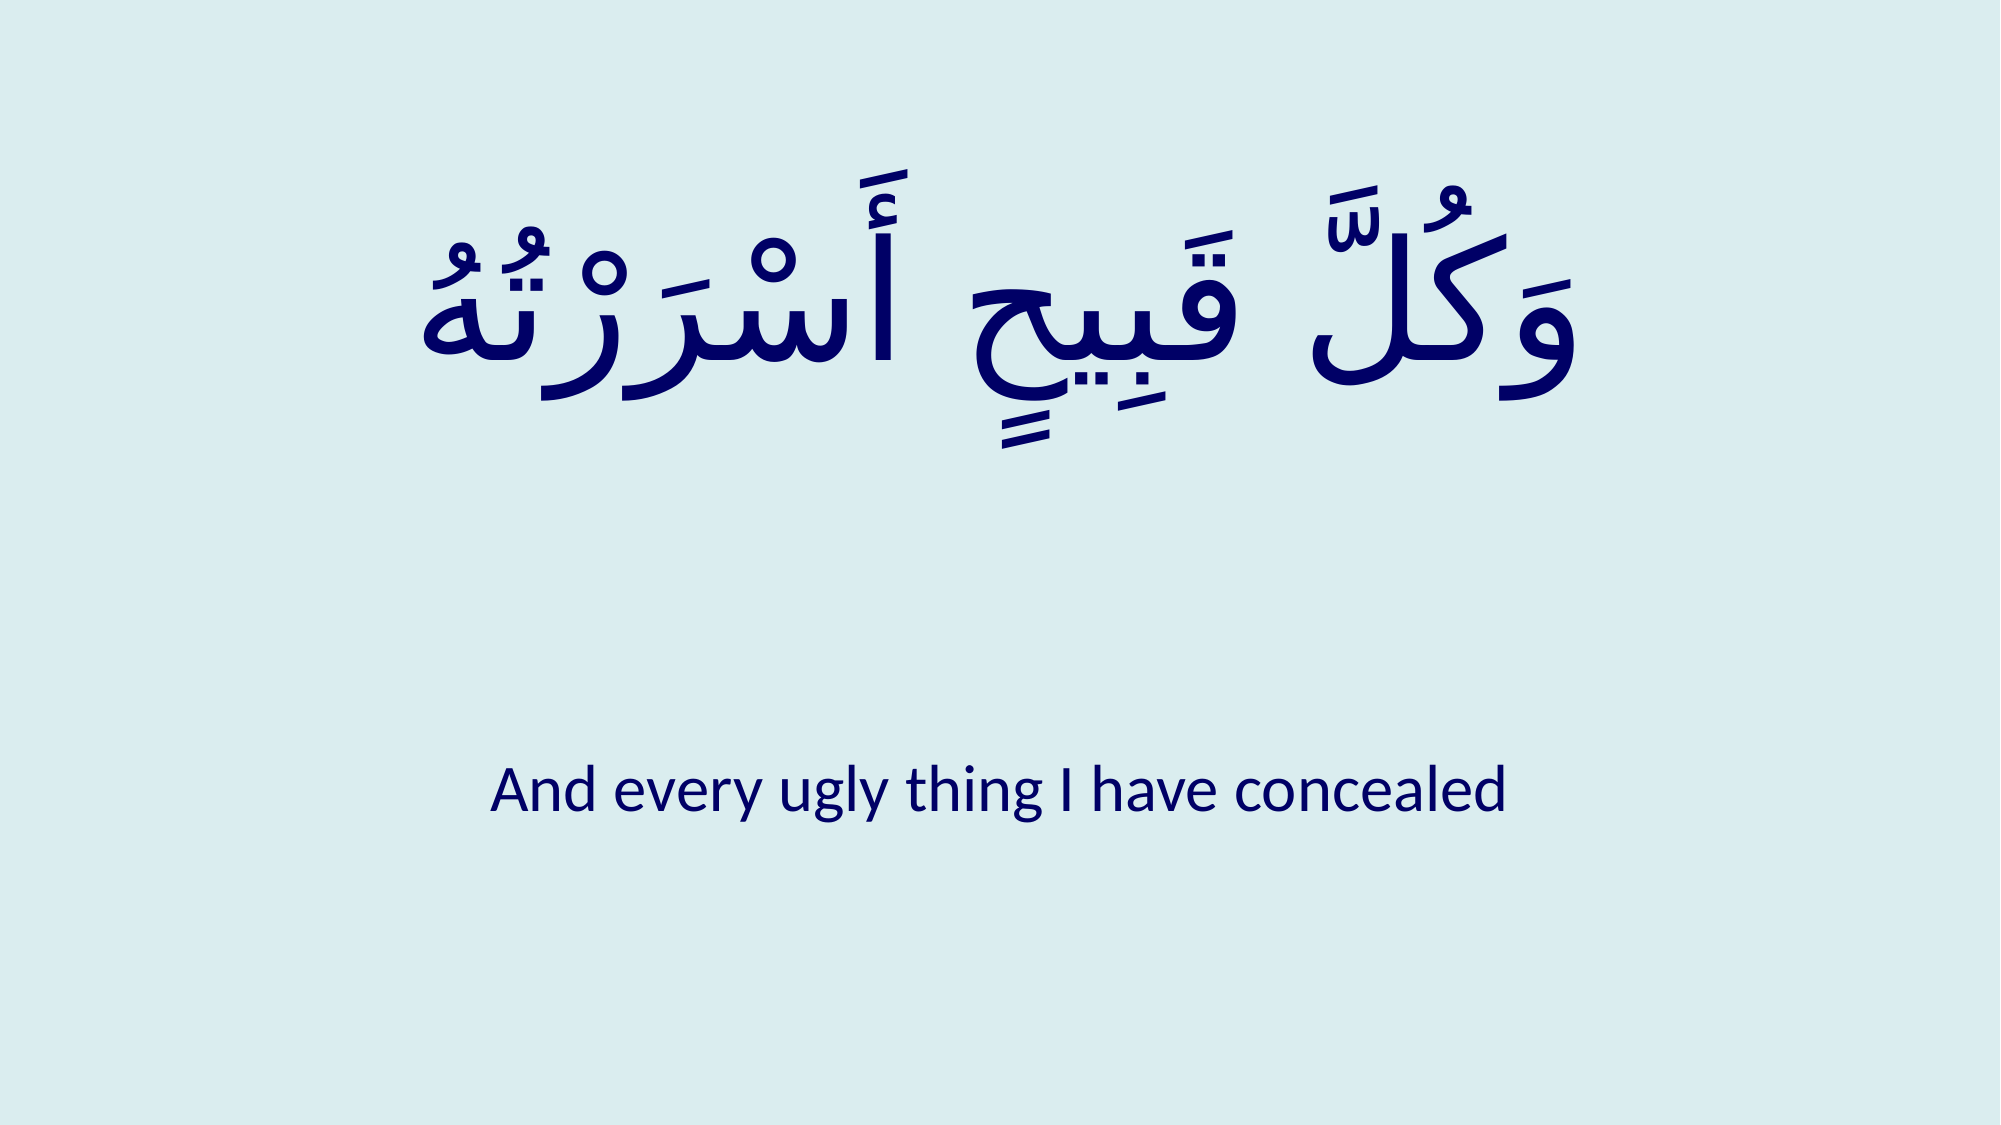

# وَكُلَّ قَبِيحٍ أَسْرَرْتُهُ
And every ugly thing I have concealed